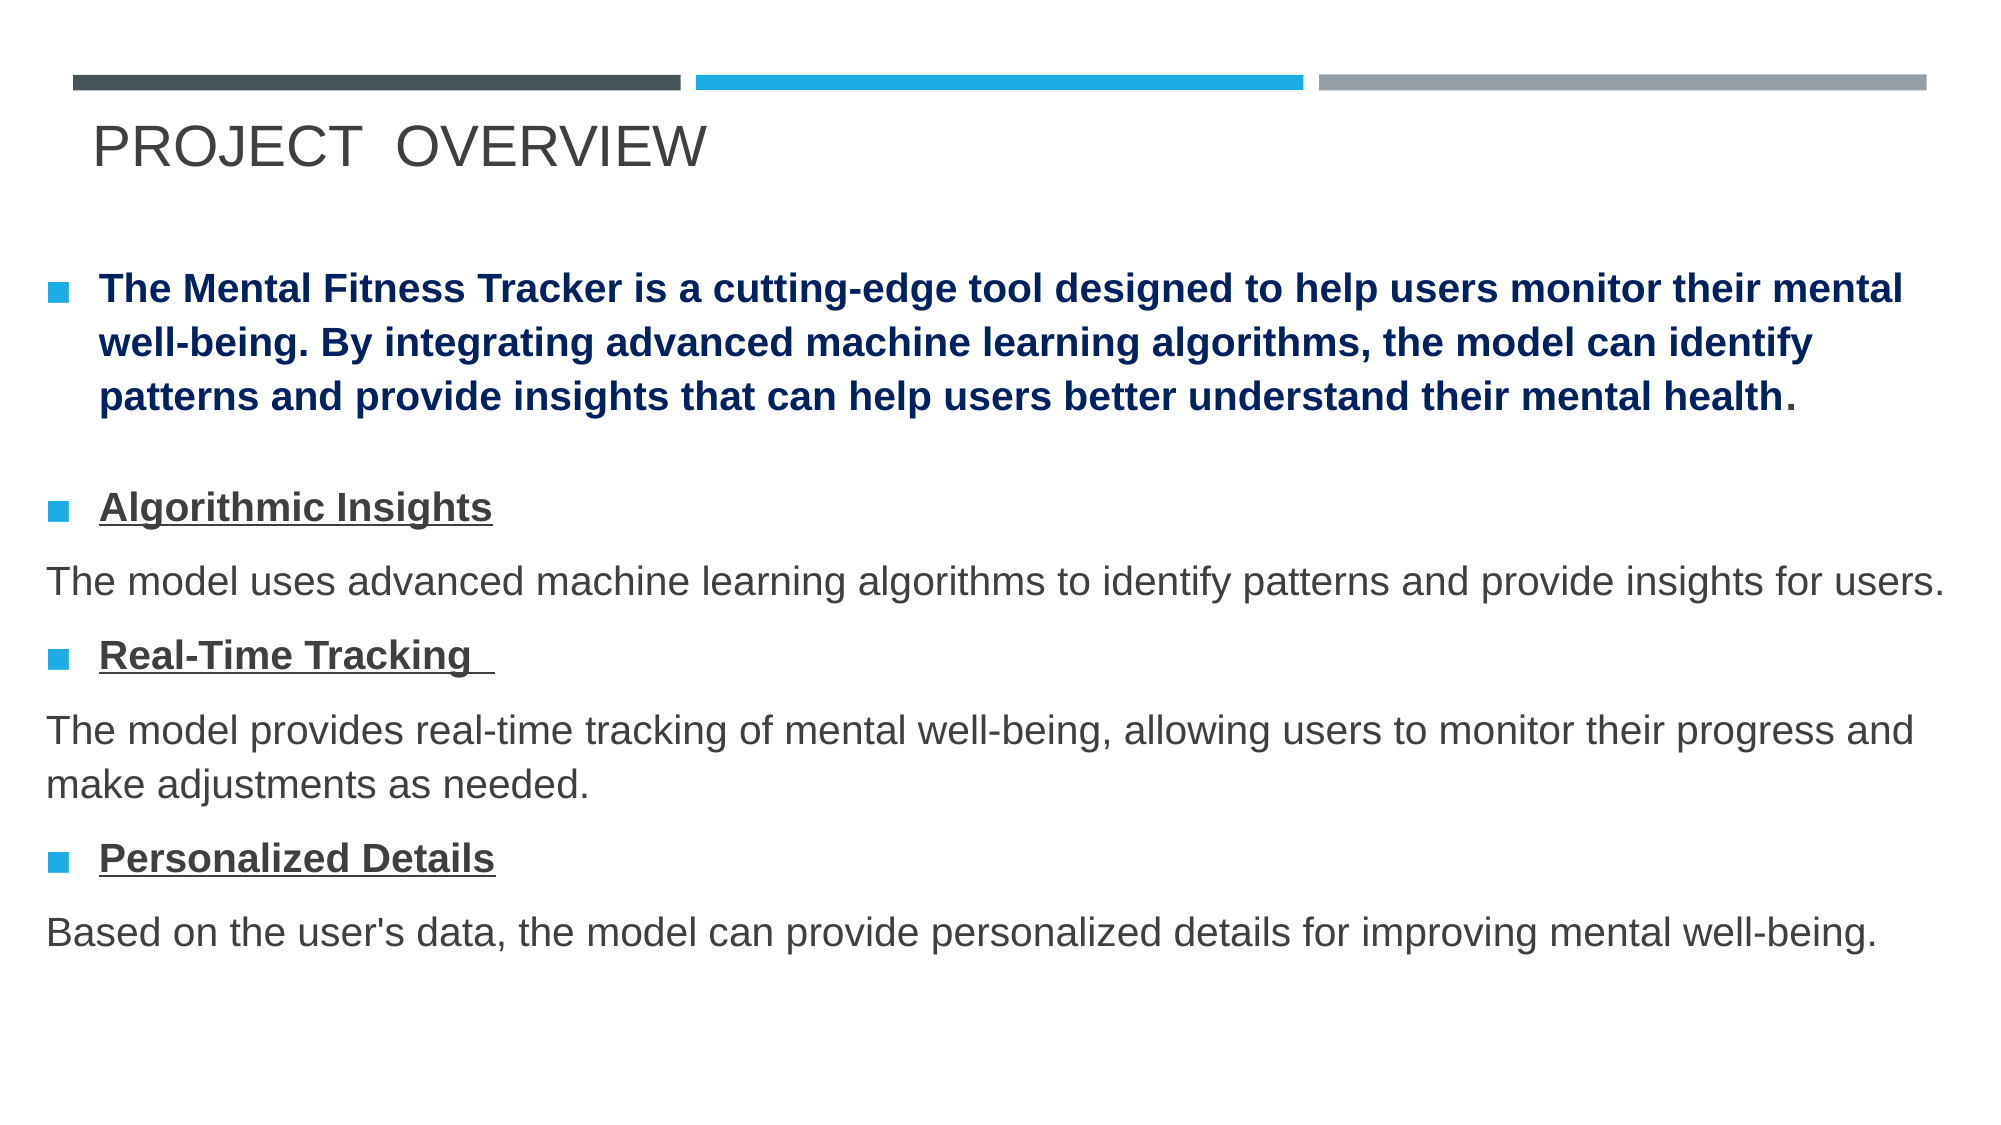

# PROJECT  OVERVIEW

The Mental Fitness Tracker is a cutting-edge tool designed to help users monitor their mental well-being. By integrating advanced machine learning algorithms, the model can identify patterns and provide insights that can help users better understand their mental health.

Algorithmic Insights
The model uses advanced machine learning algorithms to identify patterns and provide insights for users.
Real-Time Tracking
The model provides real-time tracking of mental well-being, allowing users to monitor their progress and make adjustments as needed.
Personalized Details
Based on the user's data, the model can provide personalized details for improving mental well-being.